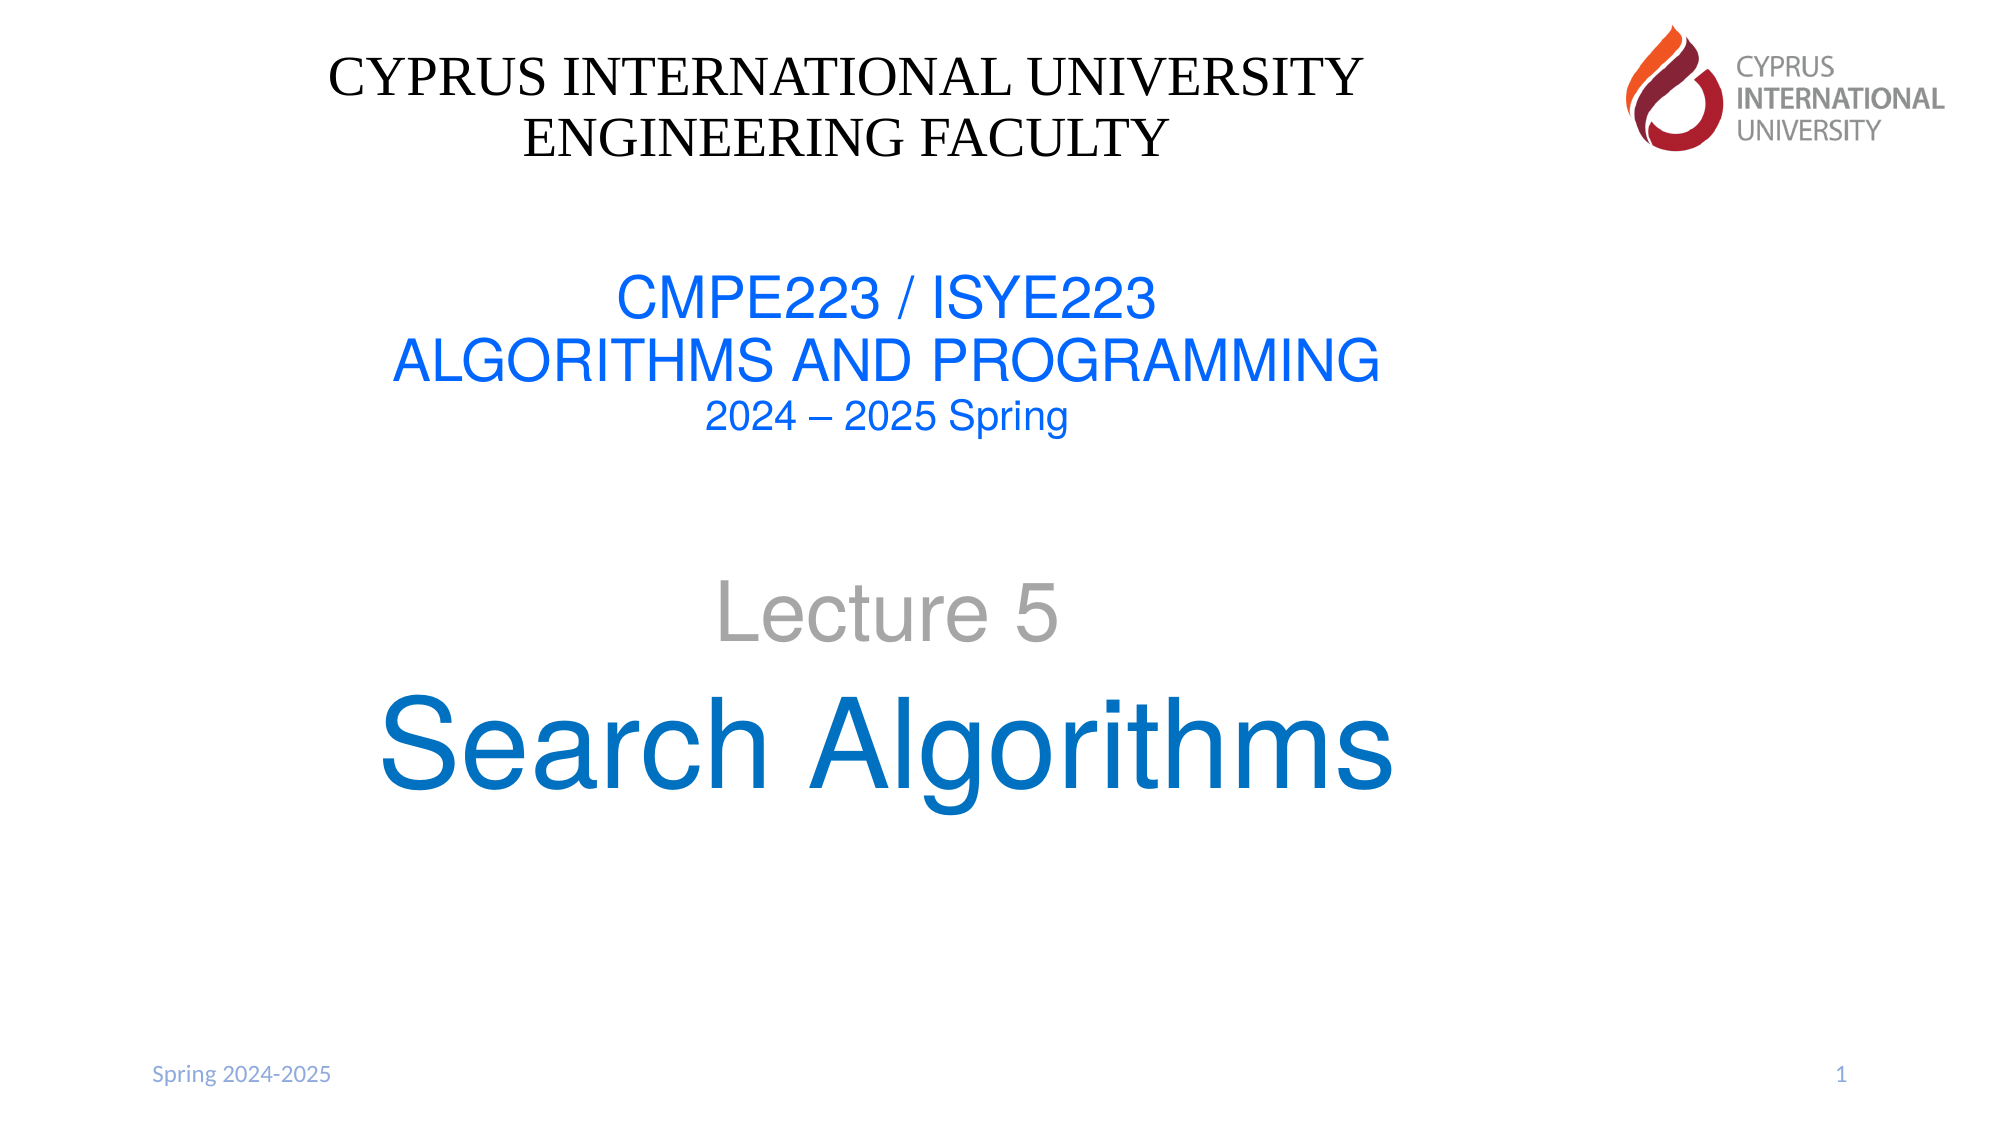

CYPRUS INTERNATIONAL UNIVERSITY
ENGINEERING FACULTY
# CMPE223 / ISYE223 ALGORITHMS AND PROGRAMMING 2024 – 2025 Spring
Lecture 5
Search Algorithms

Spring 2024-2025
1